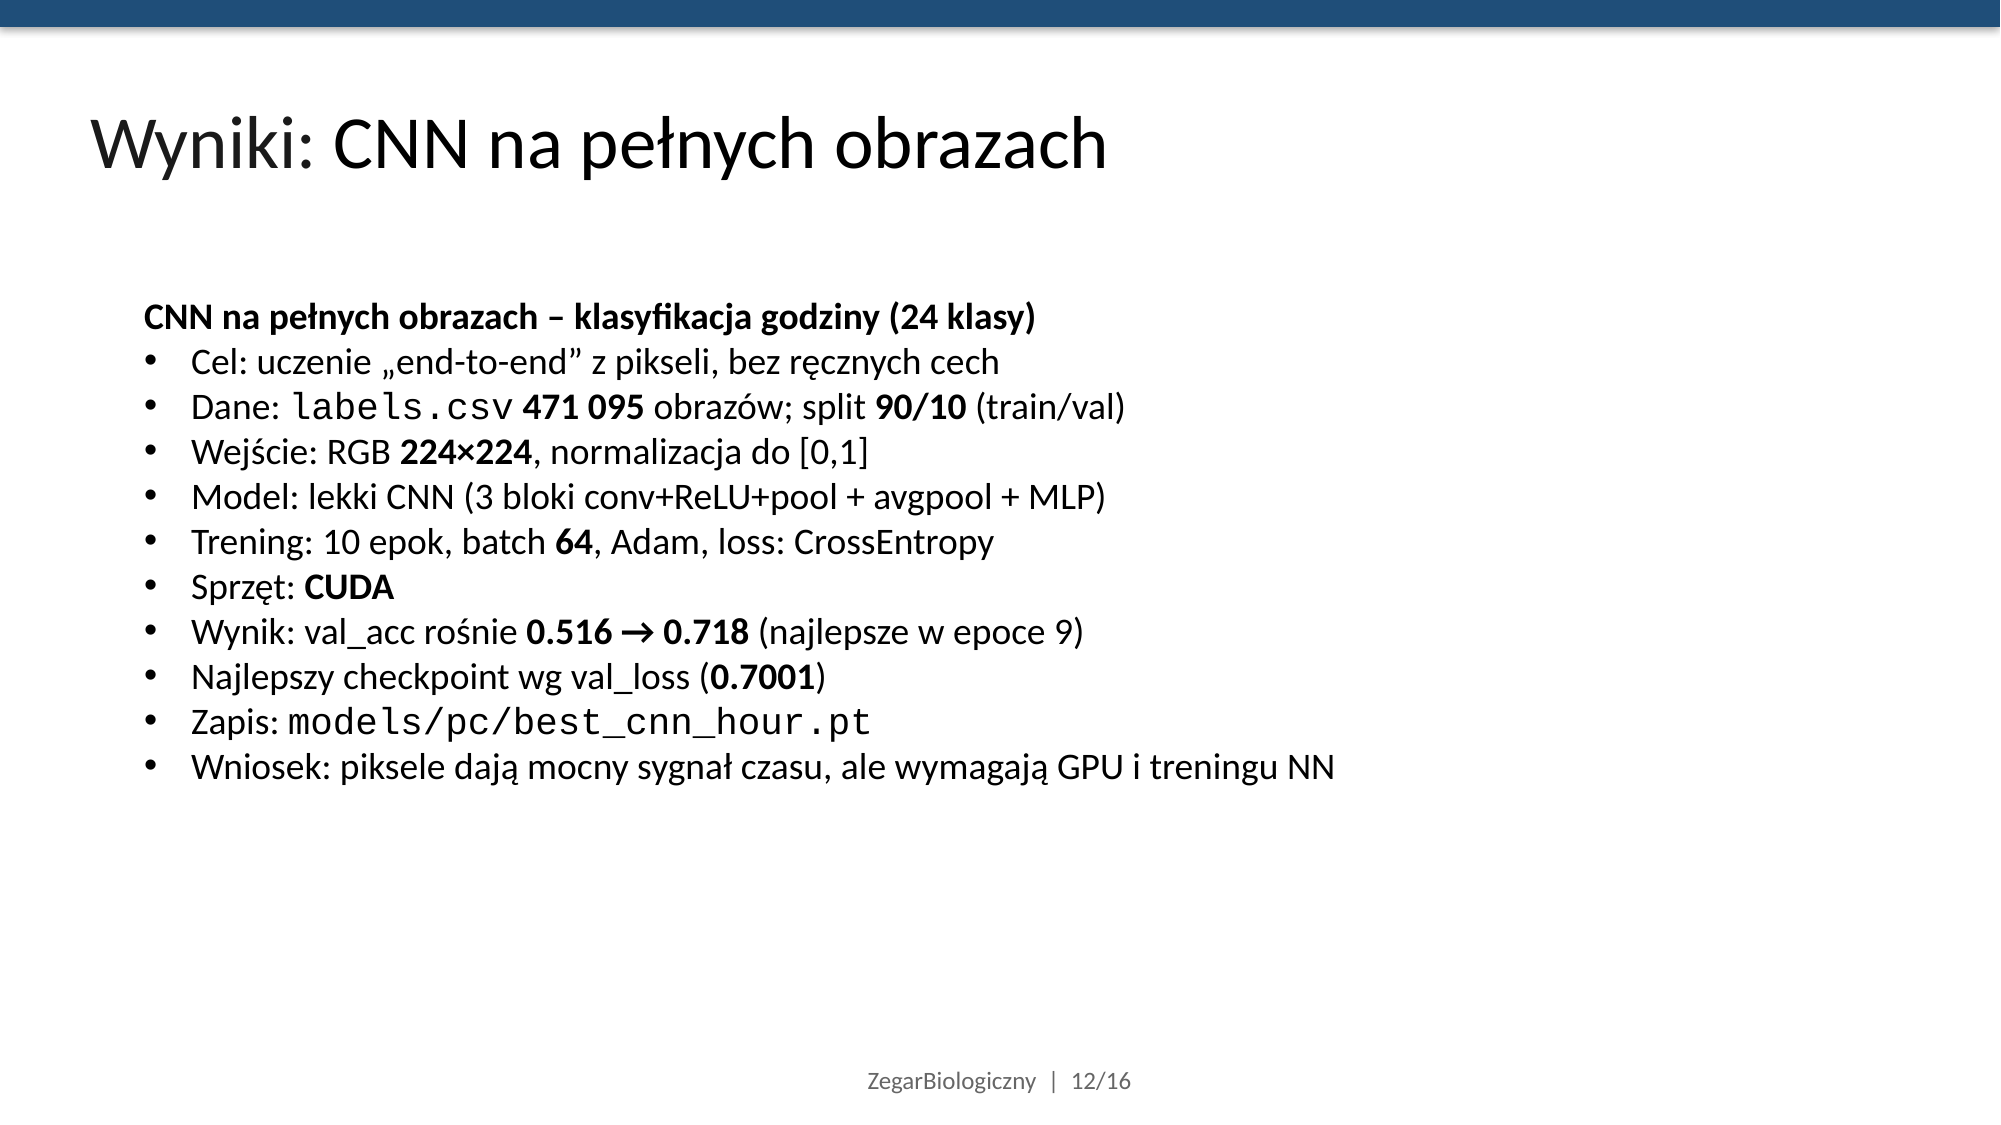

# Wyniki: CNN na pełnych obrazach
CNN na pełnych obrazach – klasyfikacja godziny (24 klasy)
Cel: uczenie „end-to-end” z pikseli, bez ręcznych cech
Dane: labels.csv 471 095 obrazów; split 90/10 (train/val)
Wejście: RGB 224×224, normalizacja do [0,1]
Model: lekki CNN (3 bloki conv+ReLU+pool + avgpool + MLP)
Trening: 10 epok, batch 64, Adam, loss: CrossEntropy
Sprzęt: CUDA
Wynik: val_acc rośnie 0.516 → 0.718 (najlepsze w epoce 9)
Najlepszy checkpoint wg val_loss (0.7001)
Zapis: models/pc/best_cnn_hour.pt
Wniosek: piksele dają mocny sygnał czasu, ale wymagają GPU i treningu NN
ZegarBiologiczny  |  12/16